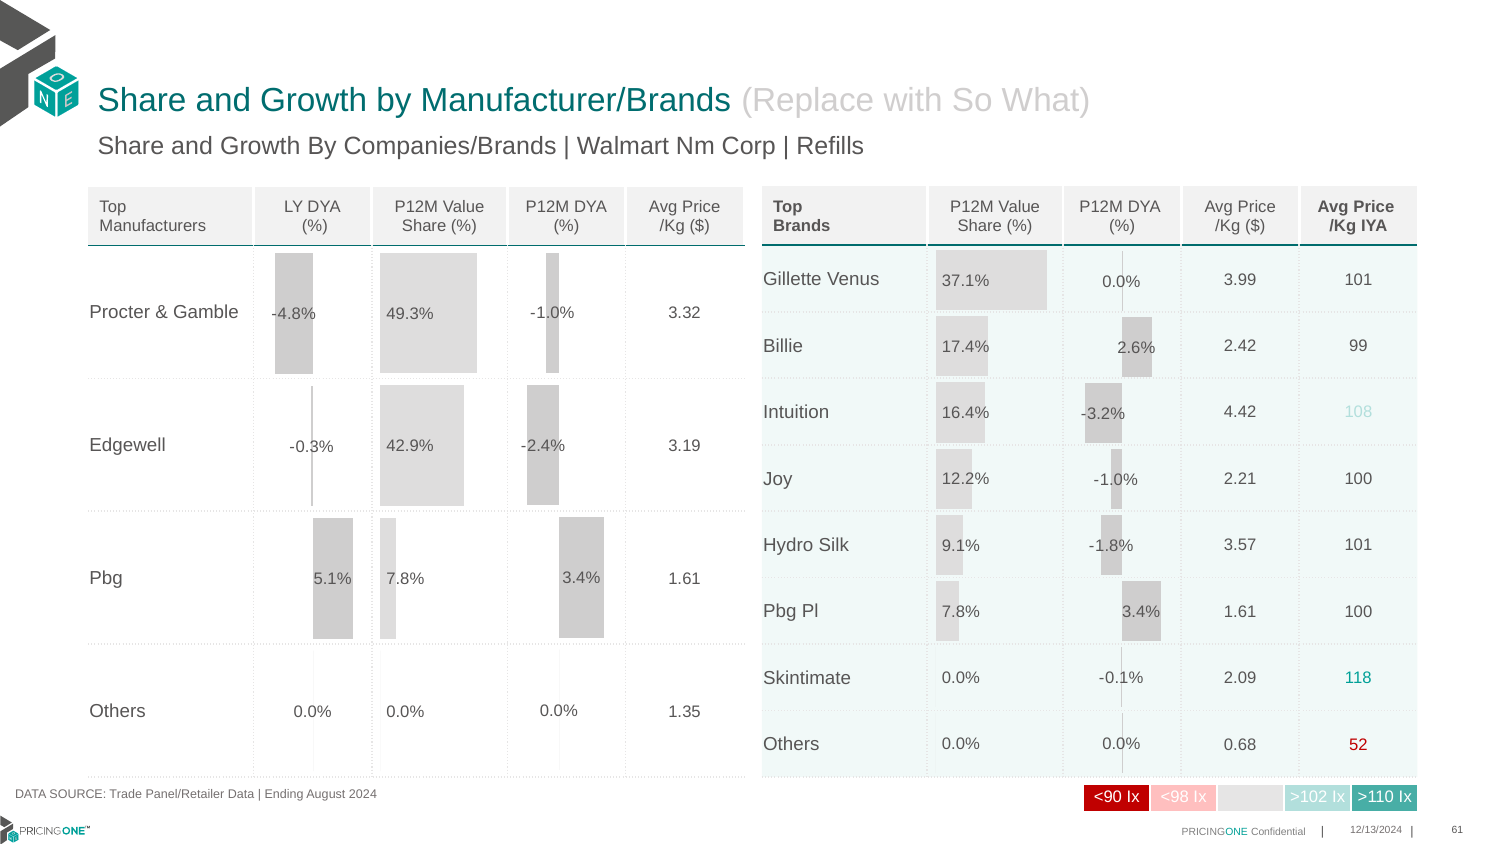

# Share and Growth by Manufacturer/Brands (Replace with So What)

Share and Growth By Companies/Brands | Walmart Nm Corp | Refills
| Top Brands | P12M Value Share (%) | P12M DYA (%) | Avg Price /Kg ($) | Avg Price /Kg IYA |
| --- | --- | --- | --- | --- |
| Gillette Venus |  |  | 3.99 | 101 |
| Billie |  |  | 2.42 | 99 |
| Intuition |  |  | 4.42 | 108 |
| Joy |  |  | 2.21 | 100 |
| Hydro Silk |  |  | 3.57 | 101 |
| Pbg Pl |  |  | 1.61 | 100 |
| Skintimate |  |  | 2.09 | 118 |
| Others |  |  | 0.68 | 52 |
| Top Manufacturers | LY DYA (%) | P12M Value Share (%) | P12M DYA (%) | Avg Price /Kg ($) |
| --- | --- | --- | --- | --- |
| Procter & Gamble |  |  |  | 3.32 |
| Edgewell |  |  |  | 3.19 |
| Pbg |  |  |  | 1.61 |
| Others |  |  |  | 1.35 |

### Chart

| Category | Share DYA P12M |
|---|---|
|  | -0.0098530254411196 |

### Chart

| Category | Value Share P12M |
|---|---|
|  | 0.4930165928921361 |

### Chart

| Category | Share DYA LY |
|---|---|
|  | -0.04841860302679196 |

### Chart

| Category | Value Share |
|---|---|
|  | 0.3709799593736616 |

### Chart

| Category | Share DYA |
|---|---|
|  | -0.00020971445216827478 |
DATA SOURCE: Trade Panel/Retailer Data | Ending August 2024
| <90 Ix | <98 Ix |  | >102 Ix | >110 Ix |
| --- | --- | --- | --- | --- |

12/13/2024
61